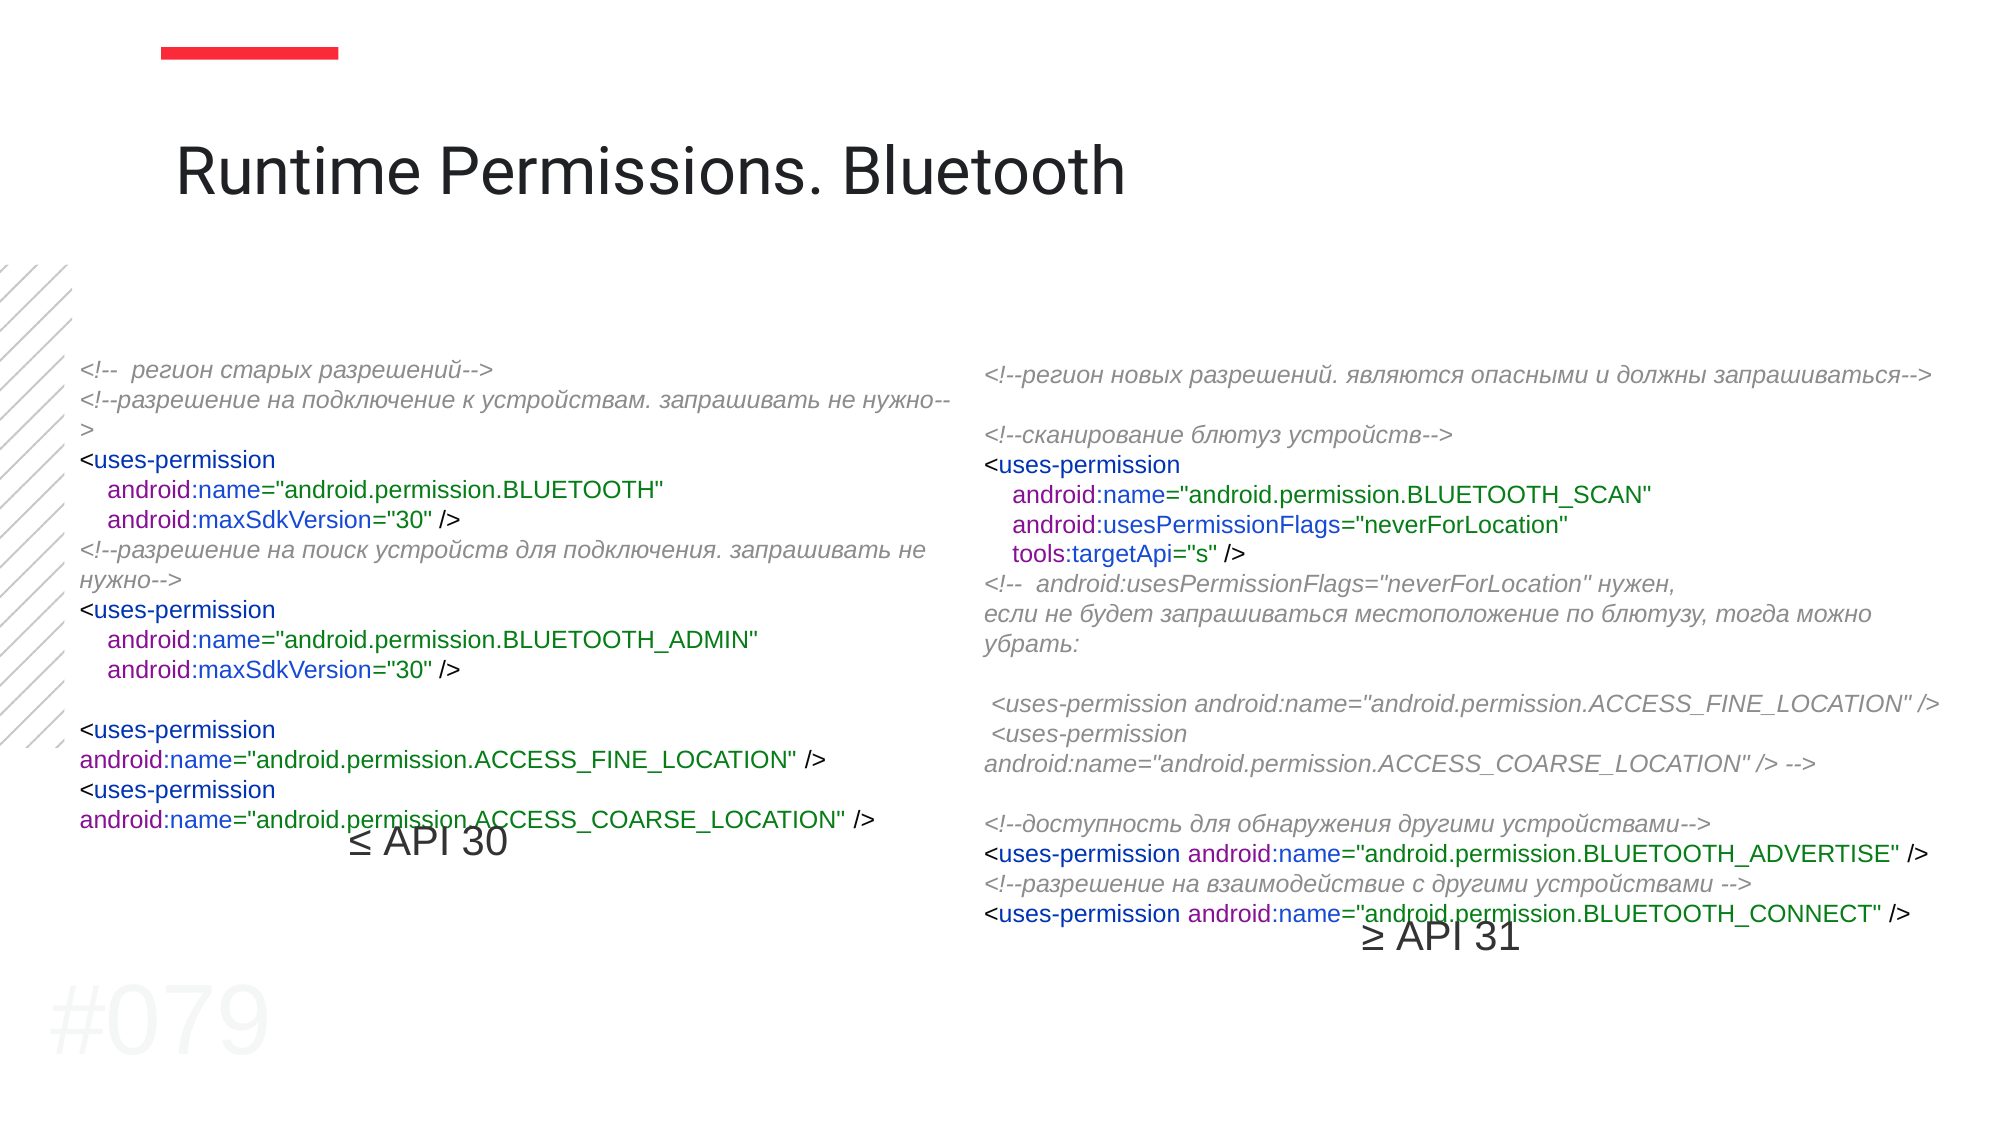

Runtime Permissions. Bluetooth
<!--регион новых разрешений. являются опасными и должны запрашиваться-->
<!--сканирование блютуз устройств-->
<uses-permission
    android:name="android.permission.BLUETOOTH_SCAN"
    android:usesPermissionFlags="neverForLocation"
    tools:targetApi="s" />
<!--  android:usesPermissionFlags="neverForLocation" нужен,
если не будет запрашиваться местоположение по блютузу, тогда можно убрать:
 <uses-permission android:name="android.permission.ACCESS_FINE_LOCATION" />
 <uses-permission android:name="android.permission.ACCESS_COARSE_LOCATION" /> -->
<!--доступность для обнаружения другими устройствами-->
<uses-permission android:name="android.permission.BLUETOOTH_ADVERTISE" />
<!--разрешение на взаимодействие с другими устройствами -->
<uses-permission android:name="android.permission.BLUETOOTH_CONNECT" />
<!--  регион старых разрешений-->
<!--разрешение на подключение к устройствам. запрашивать не нужно-->
<uses-permission
    android:name="android.permission.BLUETOOTH"
    android:maxSdkVersion="30" />
<!--разрешение на поиск устройств для подключения. запрашивать не нужно-->
<uses-permission
    android:name="android.permission.BLUETOOTH_ADMIN"
    android:maxSdkVersion="30" />
<uses-permission android:name="android.permission.ACCESS_FINE_LOCATION" />
<uses-permission android:name="android.permission.ACCESS_COARSE_LOCATION" />
≤ API 30
≥ API 31
#079